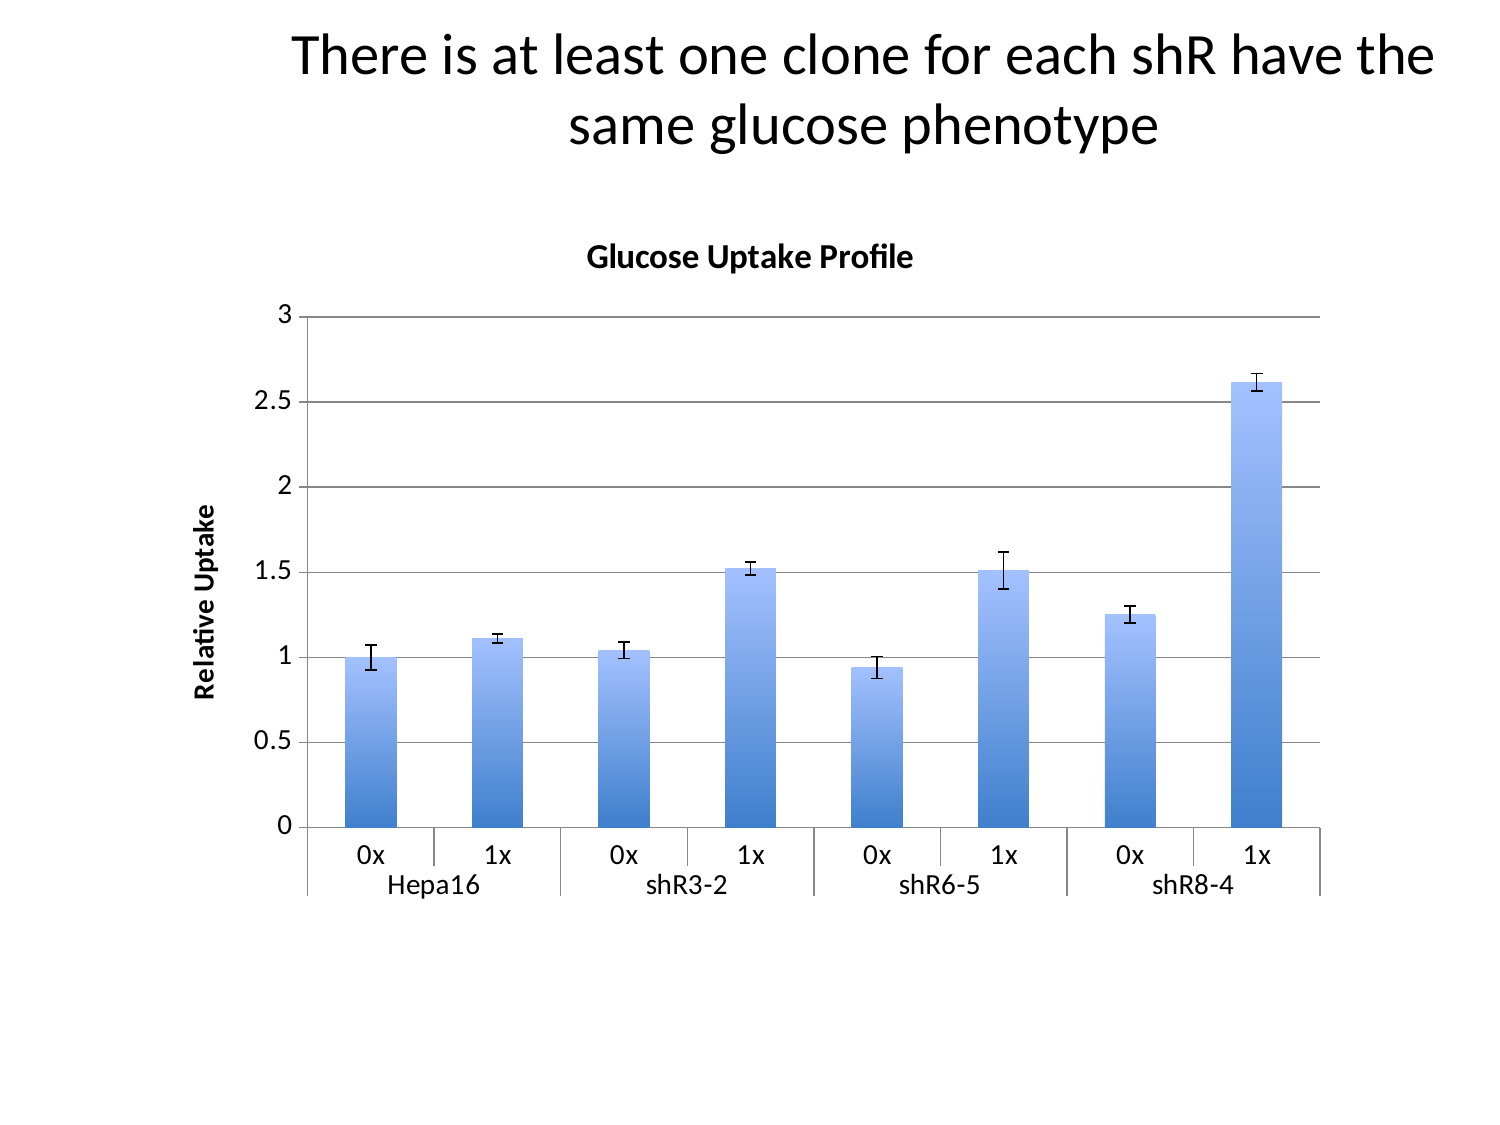

# There is at least one clone for each shR have the same glucose phenotype

### Chart: Glucose Uptake Profile

| Category |  |
|---|---|
| 0x | 1.0 |
| 1x | 1.11065292711445 |
| 0x | 1.041924403748014 |
| 1x | 1.523024104767132 |
| 0x | 0.94089350286445 |
| 1x | 1.51134023182423 |
| 0x | 1.251546422488085 |
| 1x | 2.61649493849404 |